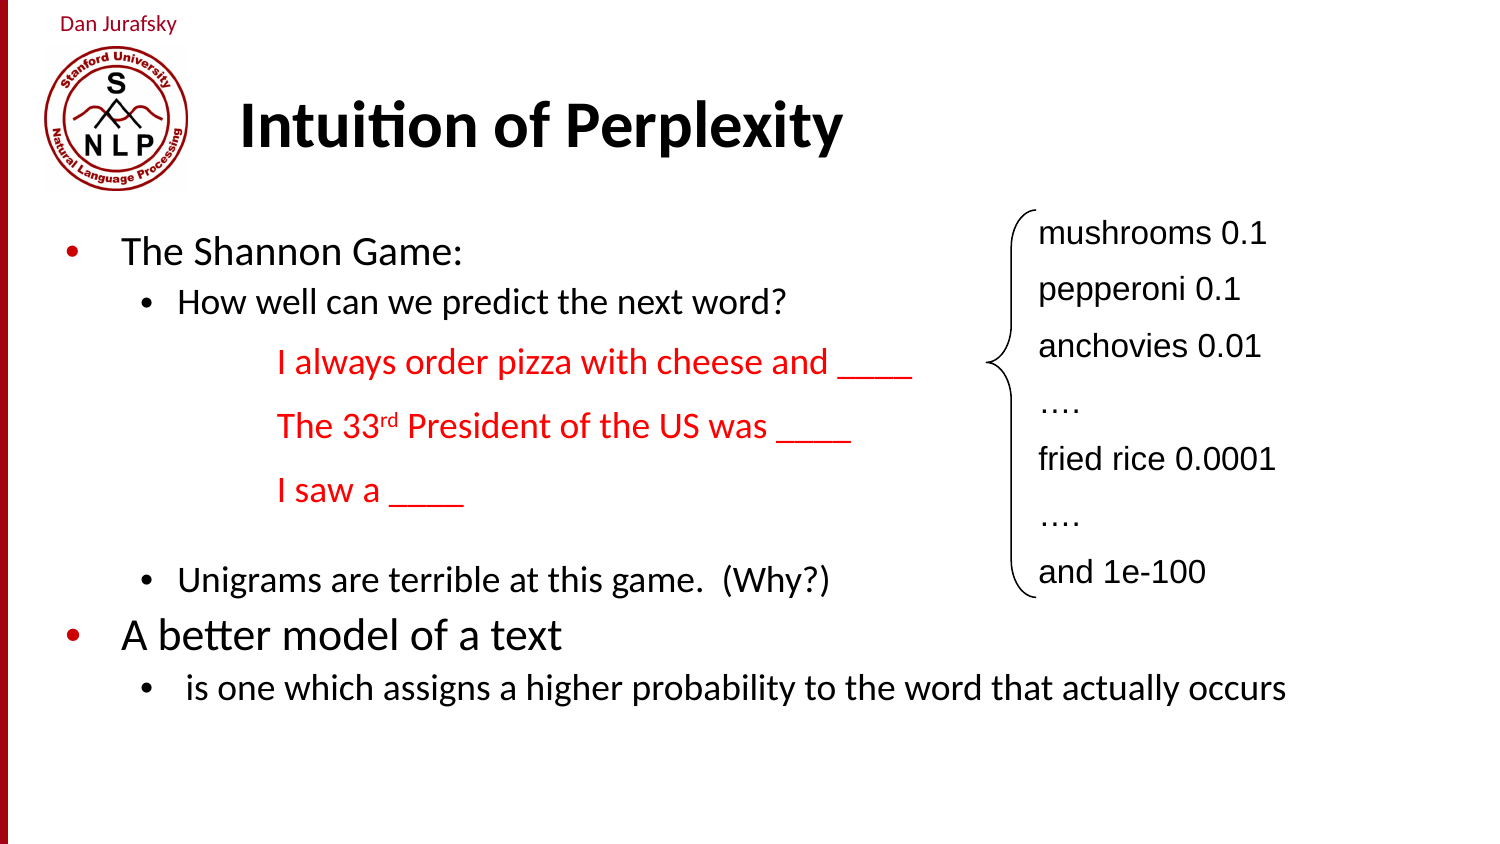

Intuition of Perplexity
mushrooms 0.1
pepperoni 0.1
anchovies 0.01
….
fried rice 0.0001
….
and 1e-100

The Shannon Game:
How well can we predict the next word?

Unigrams are terrible at this game.  (Why?)
A better model of a text
 is one which assigns a higher probability to the word that actually occurs

I always order pizza with cheese and ____
The 33rd President of the US was ____
I saw a ____